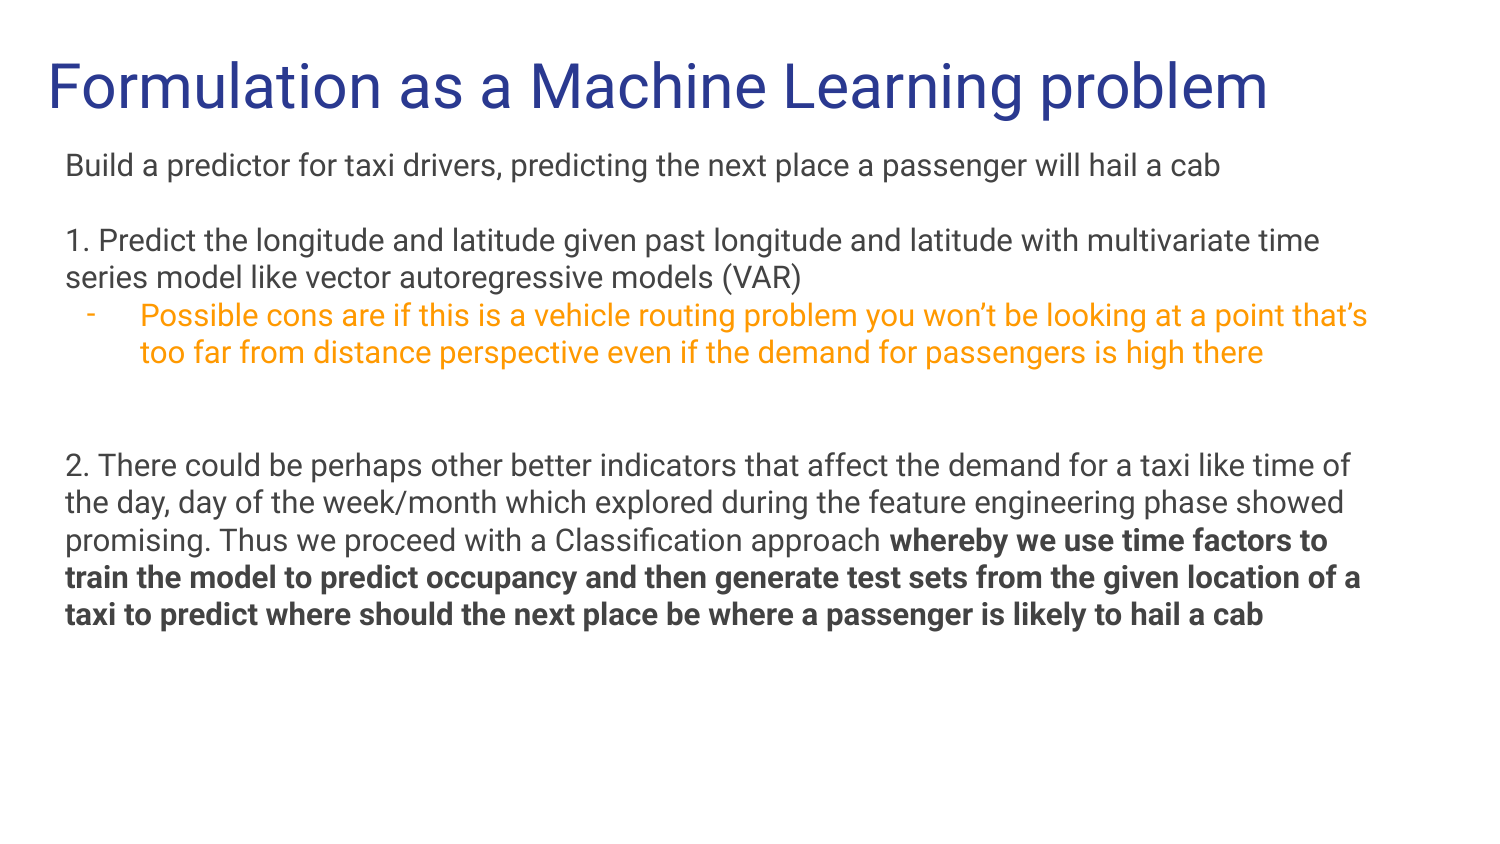

# Formulation as a Machine Learning problem
Build a predictor for taxi drivers, predicting the next place a passenger will hail a cab

1. Predict the longitude and latitude given past longitude and latitude with multivariate time series model like vector autoregressive models (VAR)
Possible cons are if this is a vehicle routing problem you won’t be looking at a point that’s too far from distance perspective even if the demand for passengers is high there

2. There could be perhaps other better indicators that affect the demand for a taxi like time of the day, day of the week/month which explored during the feature engineering phase showed promising. Thus we proceed with a Classification approach whereby we use time factors to train the model to predict occupancy and then generate test sets from the given location of a taxi to predict where should the next place be where a passenger is likely to hail a cab